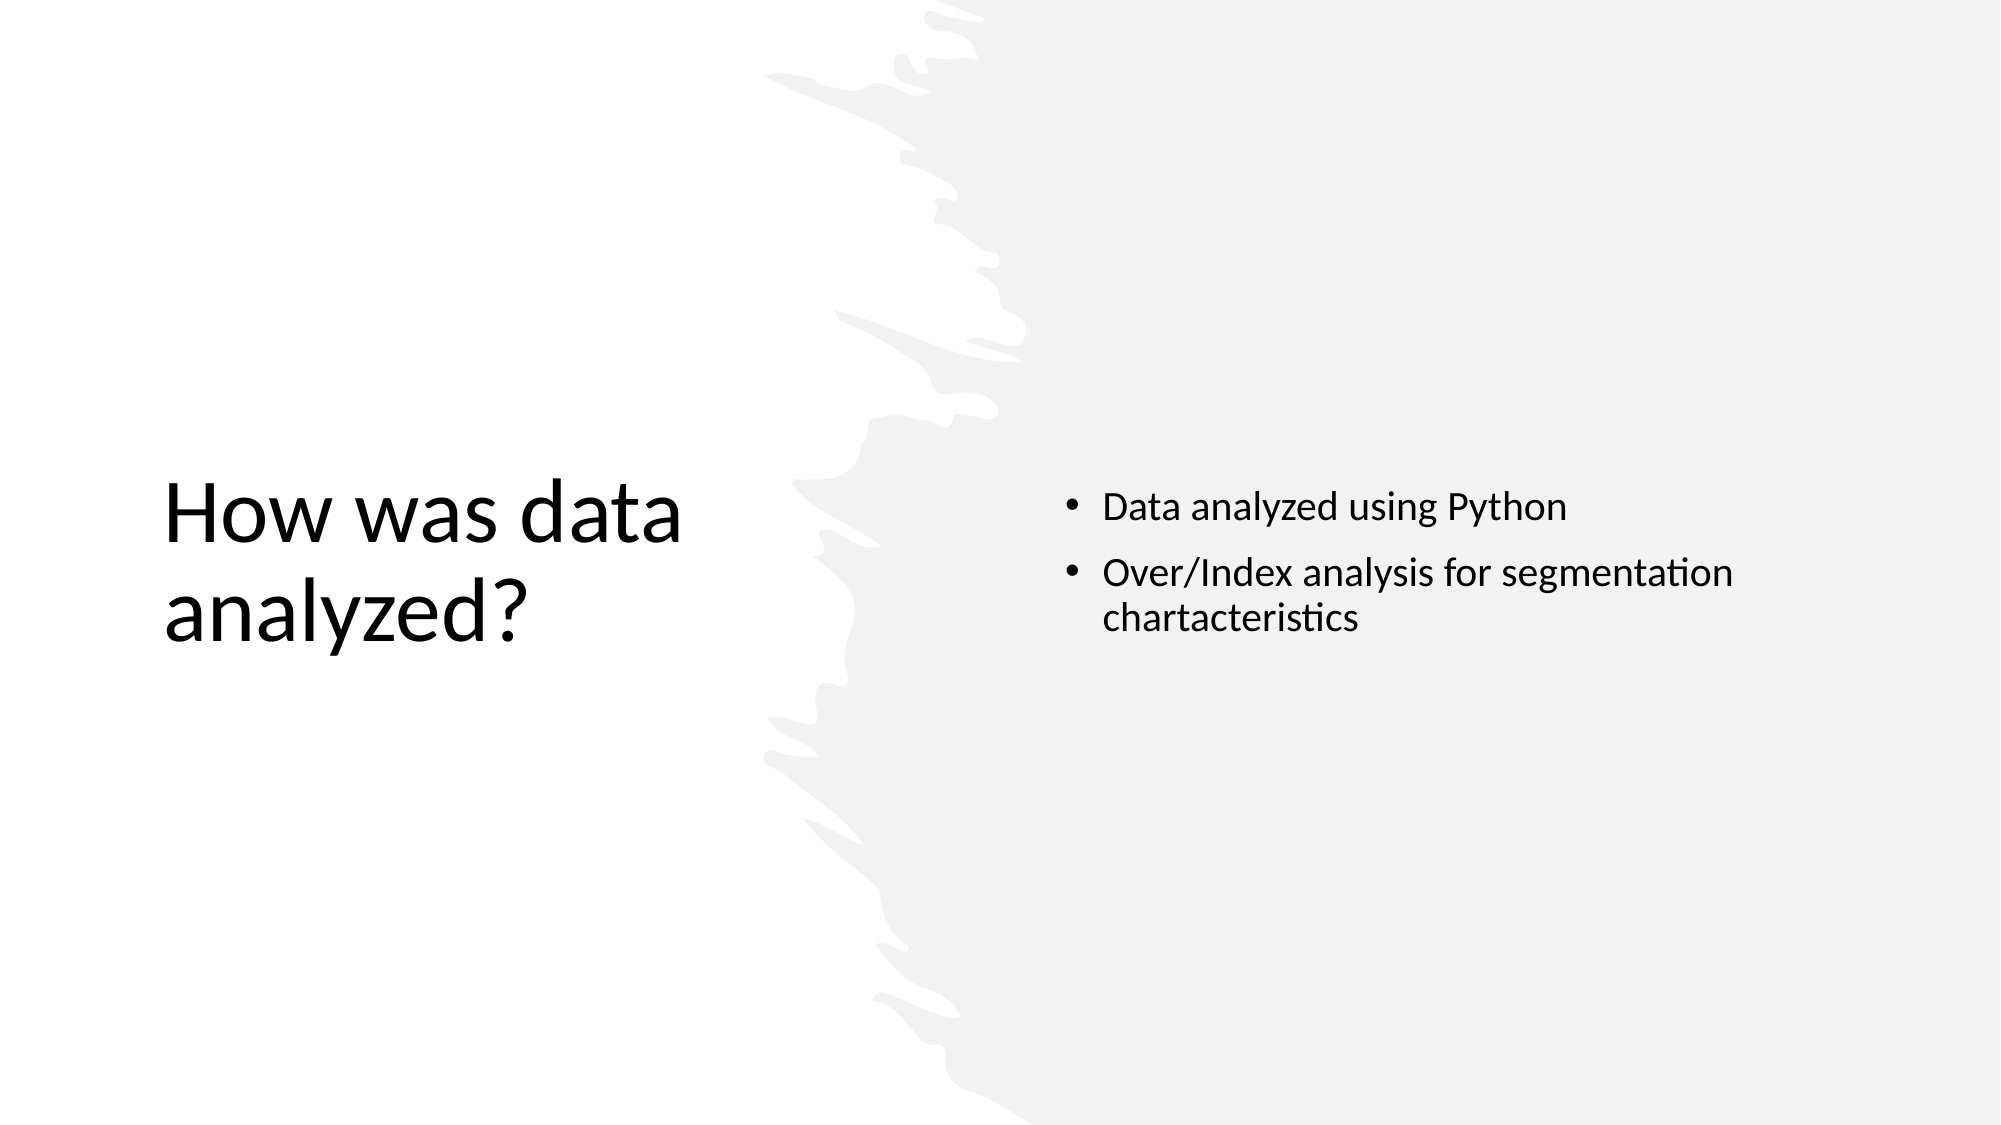

Data analyzed using Python
Over/Index analysis for segmentation chartacteristics
# How was data analyzed?